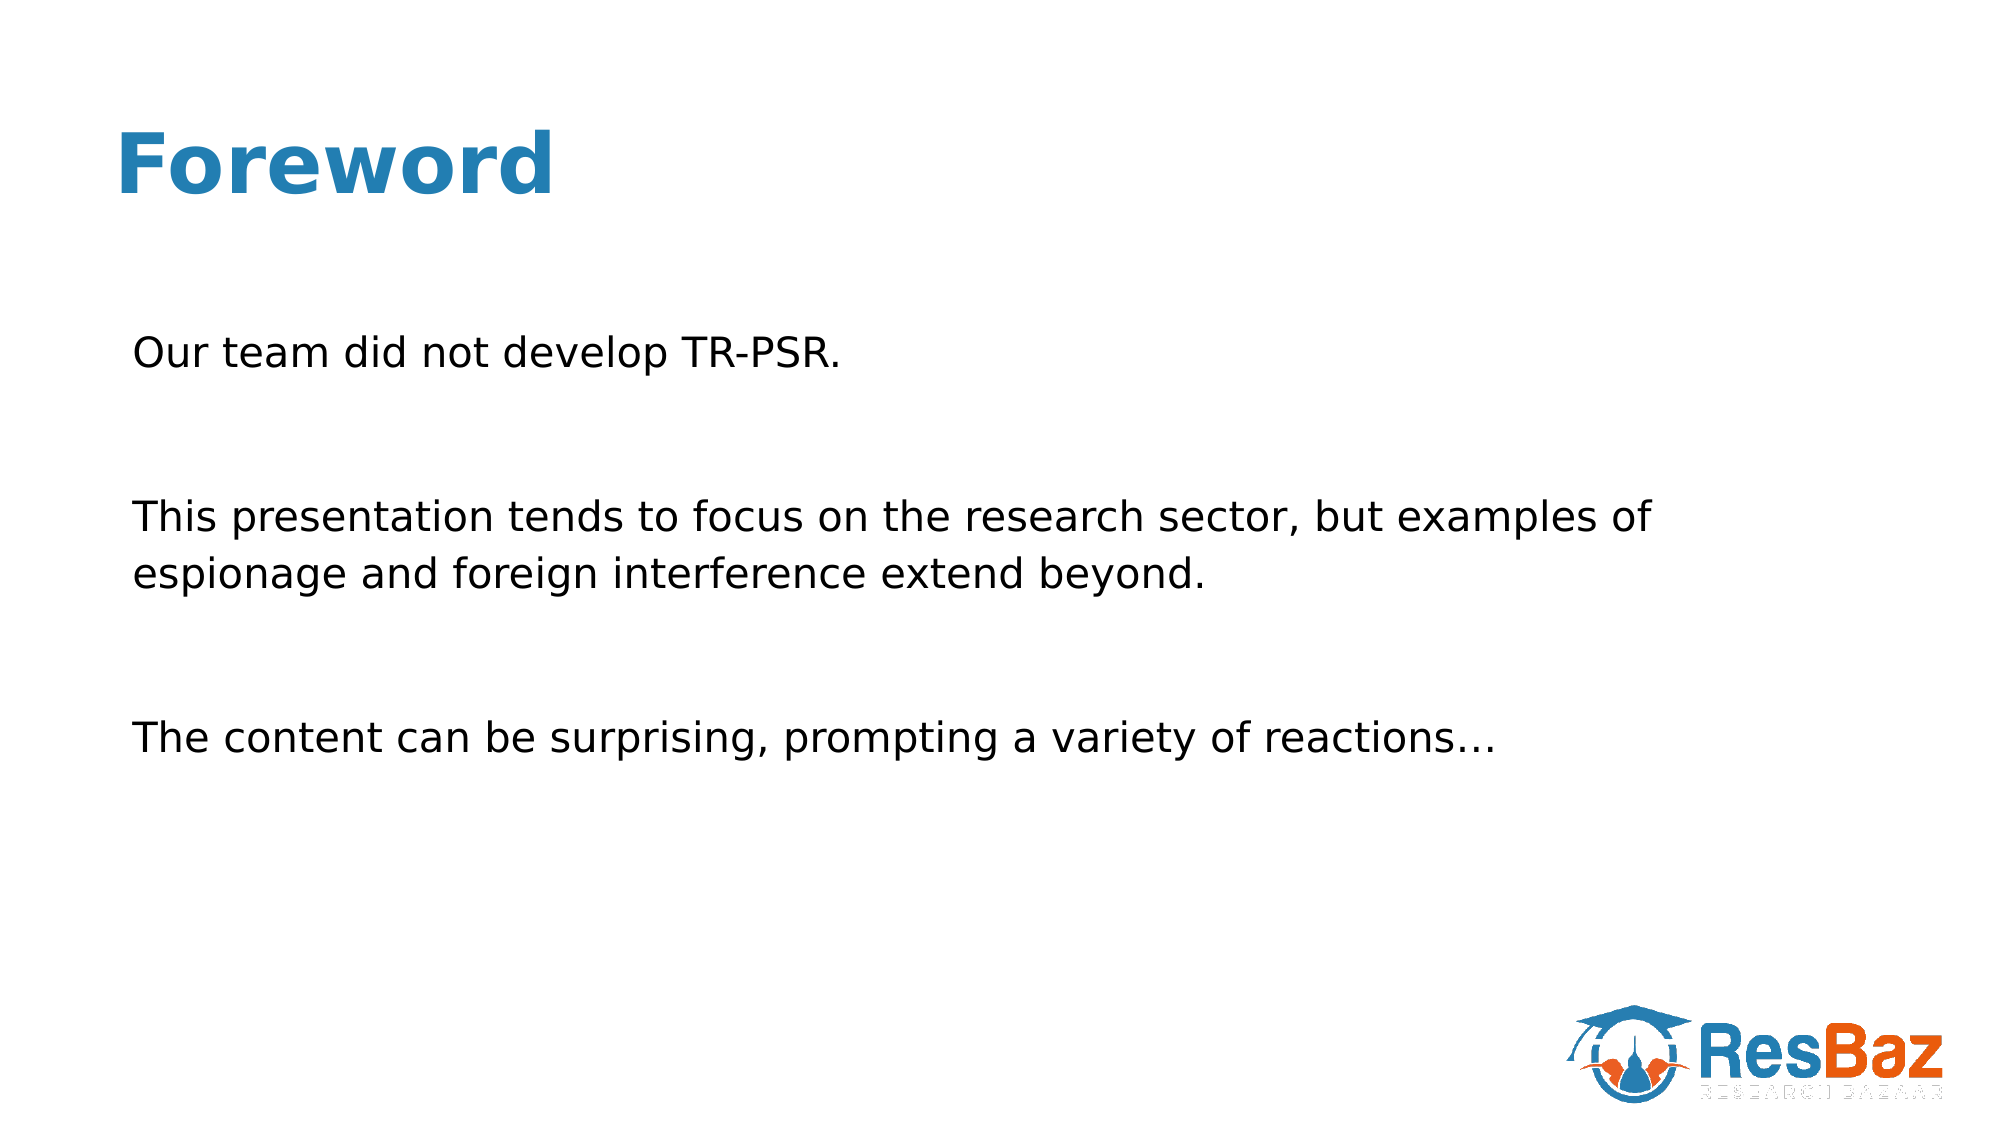

# Foreword
Our team did not develop TR-PSR.

This presentation tends to focus on the research sector, but examples of espionage and foreign interference extend beyond.

The content can be surprising, prompting a variety of reactions…